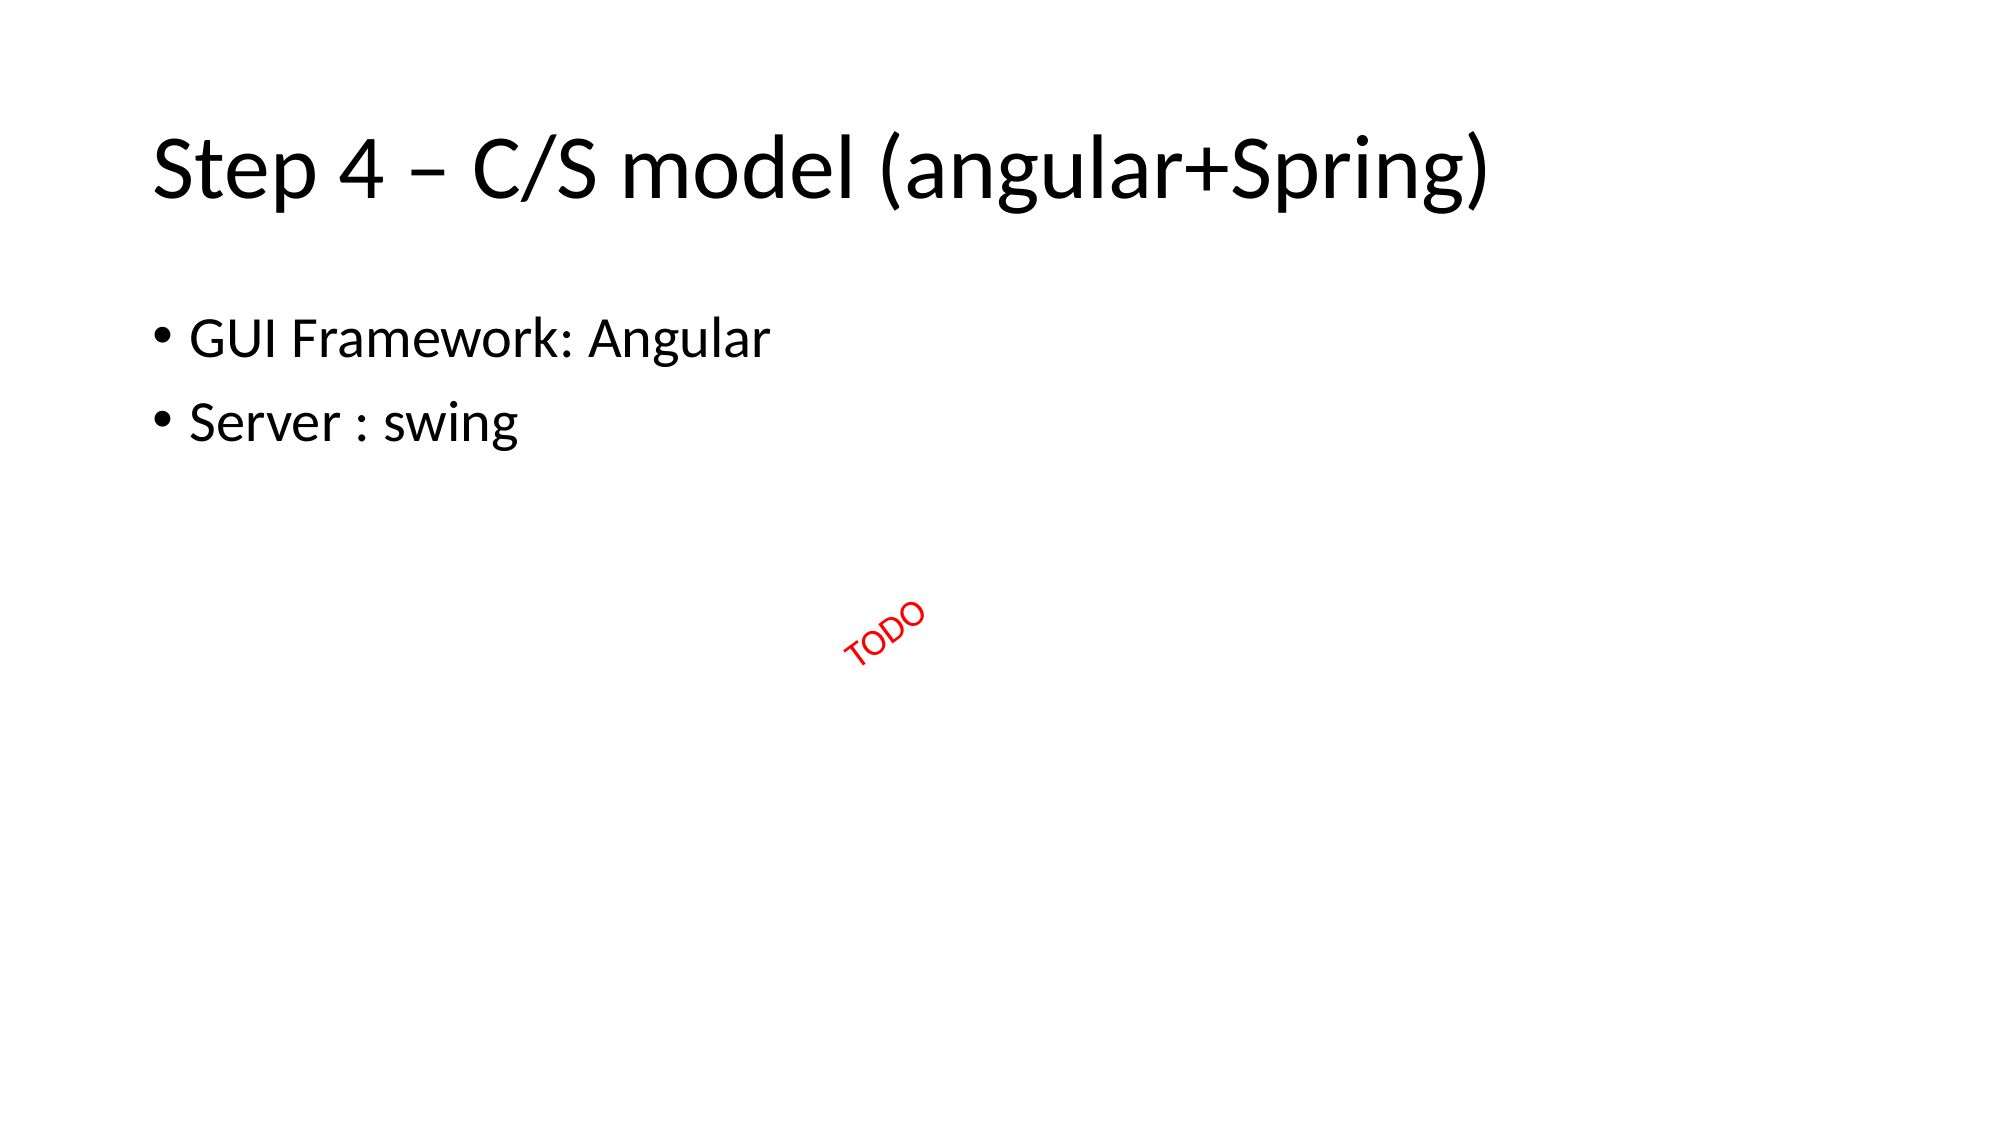

# Step 4 – C/S model (angular+Spring)
GUI Framework: Angular
Server : swing
TODO